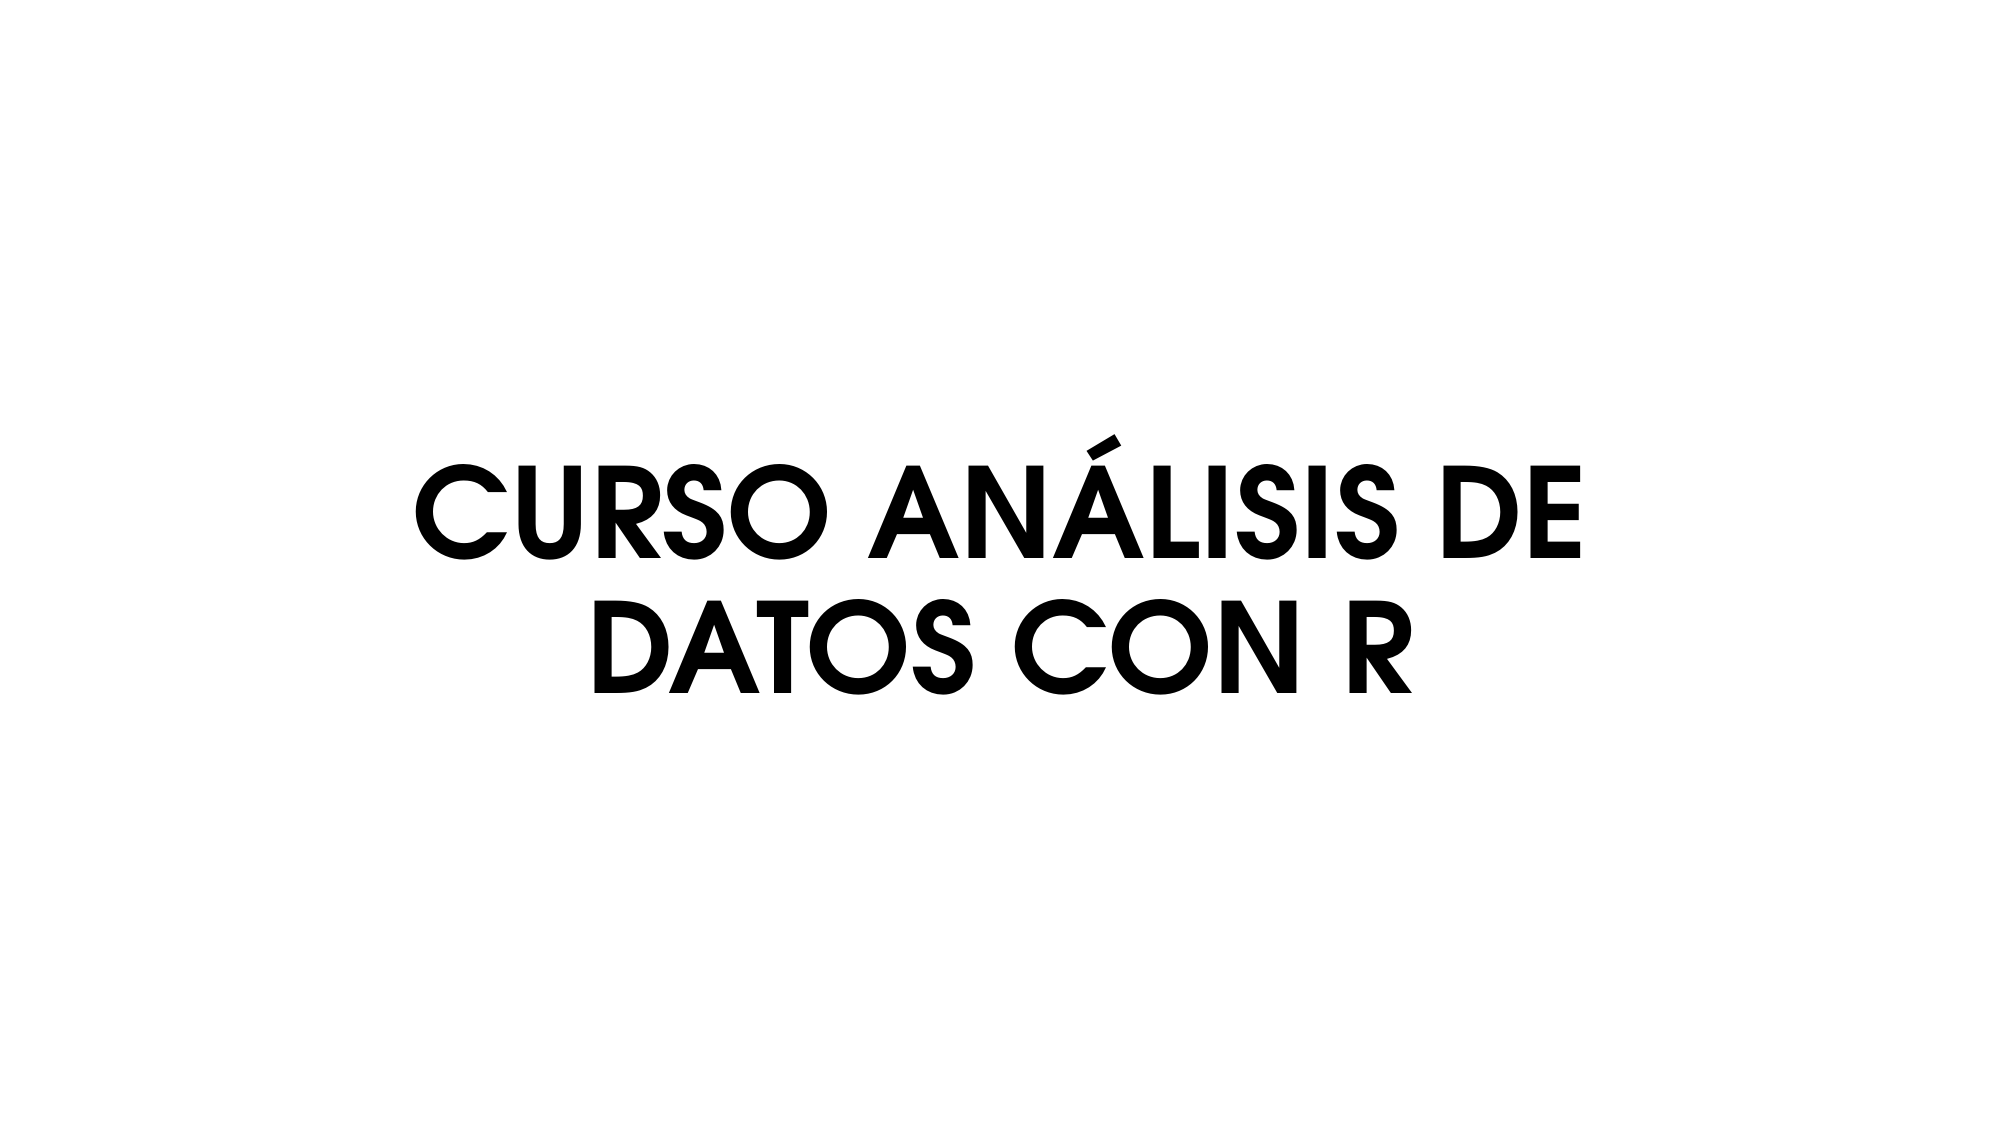

# CURSO ANÁLISIS DE DATOS CON R